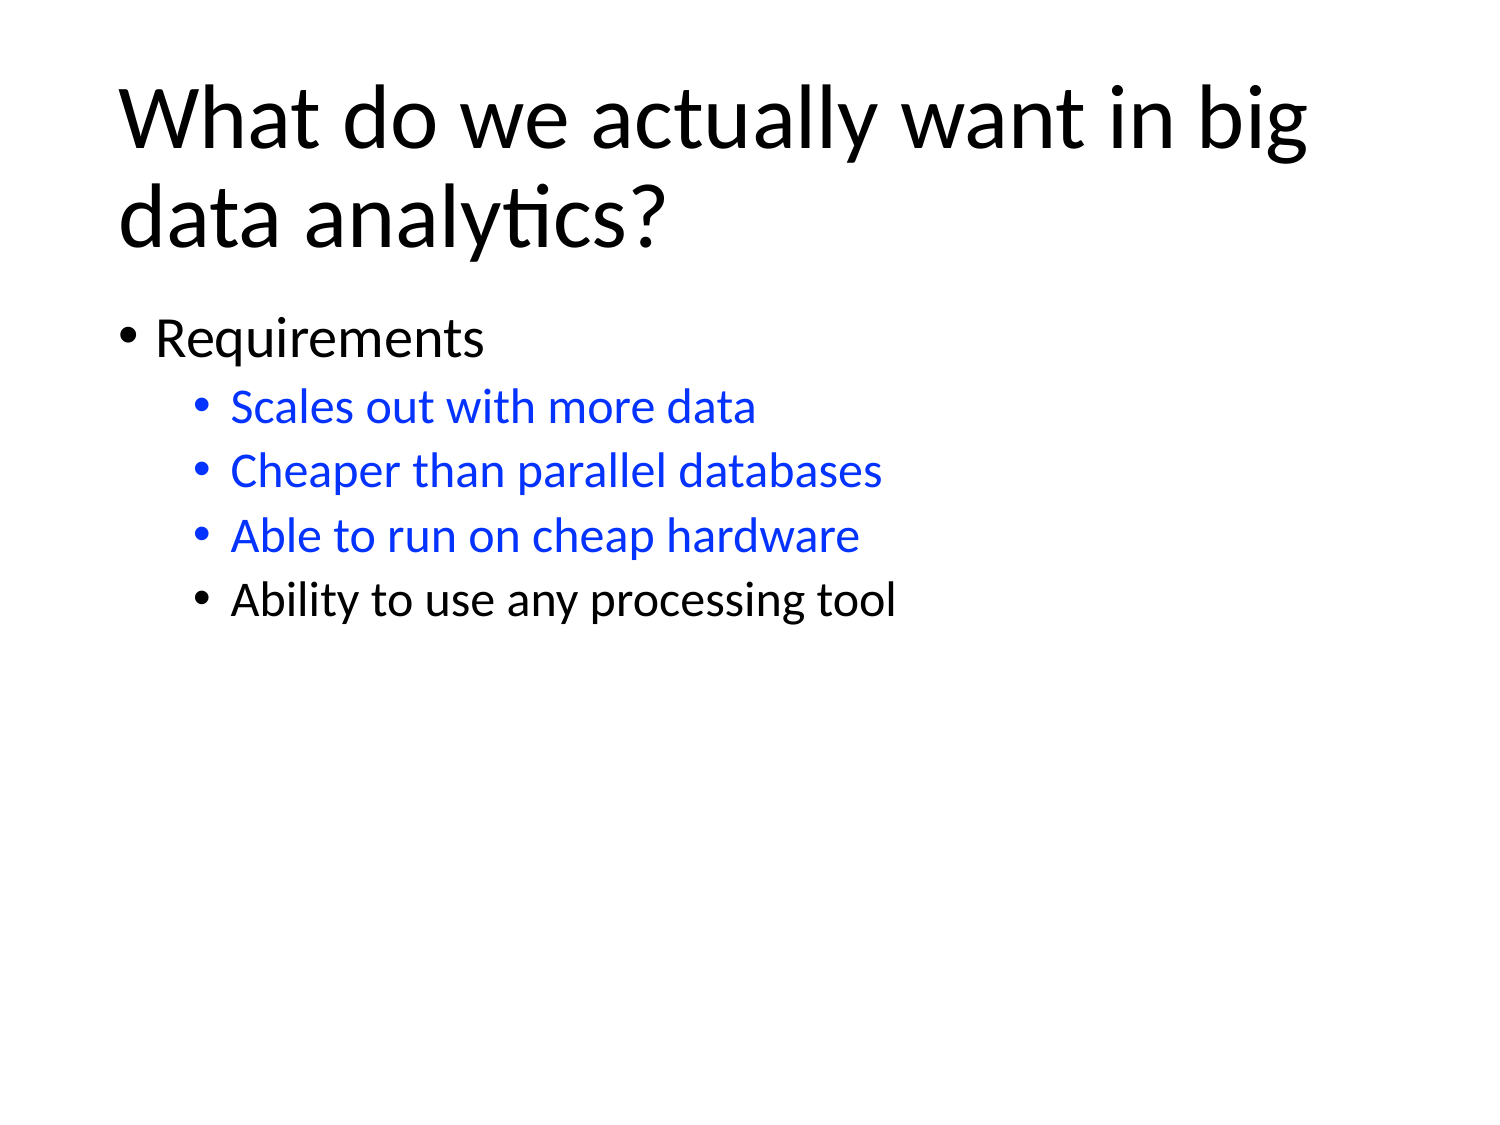

# What do we actually want in big data analytics?
Requirements
Scales out with more data
Cheaper than parallel databases
Able to run on cheap hardware
Ability to use any processing tool